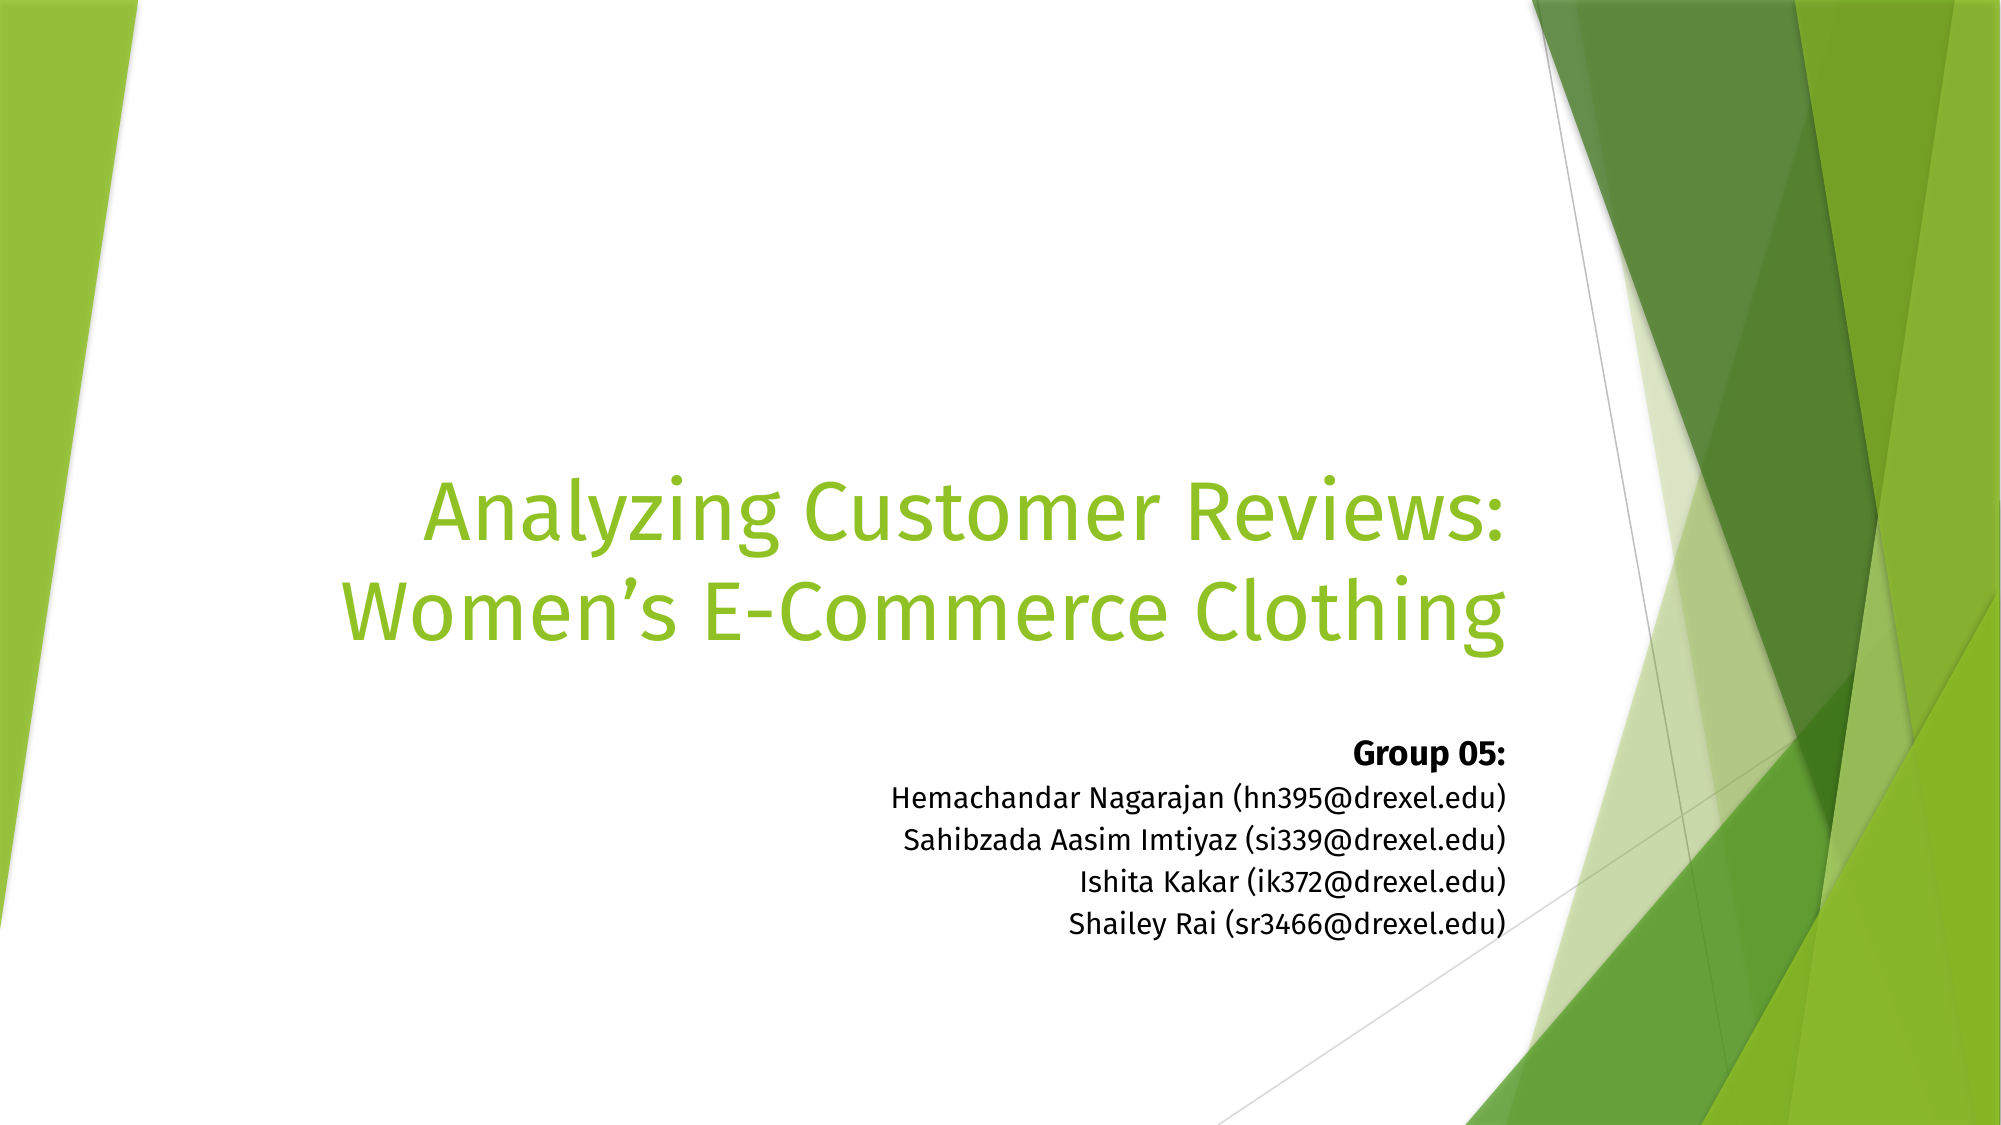

# Analyzing Customer Reviews: Women’s E-Commerce Clothing

Group 05:
Hemachandar Nagarajan (hn395@drexel.edu)
Sahibzada Aasim Imtiyaz (si339@drexel.edu)
Ishita Kakar (ik372@drexel.edu)
Shailey Rai (sr3466@drexel.edu)